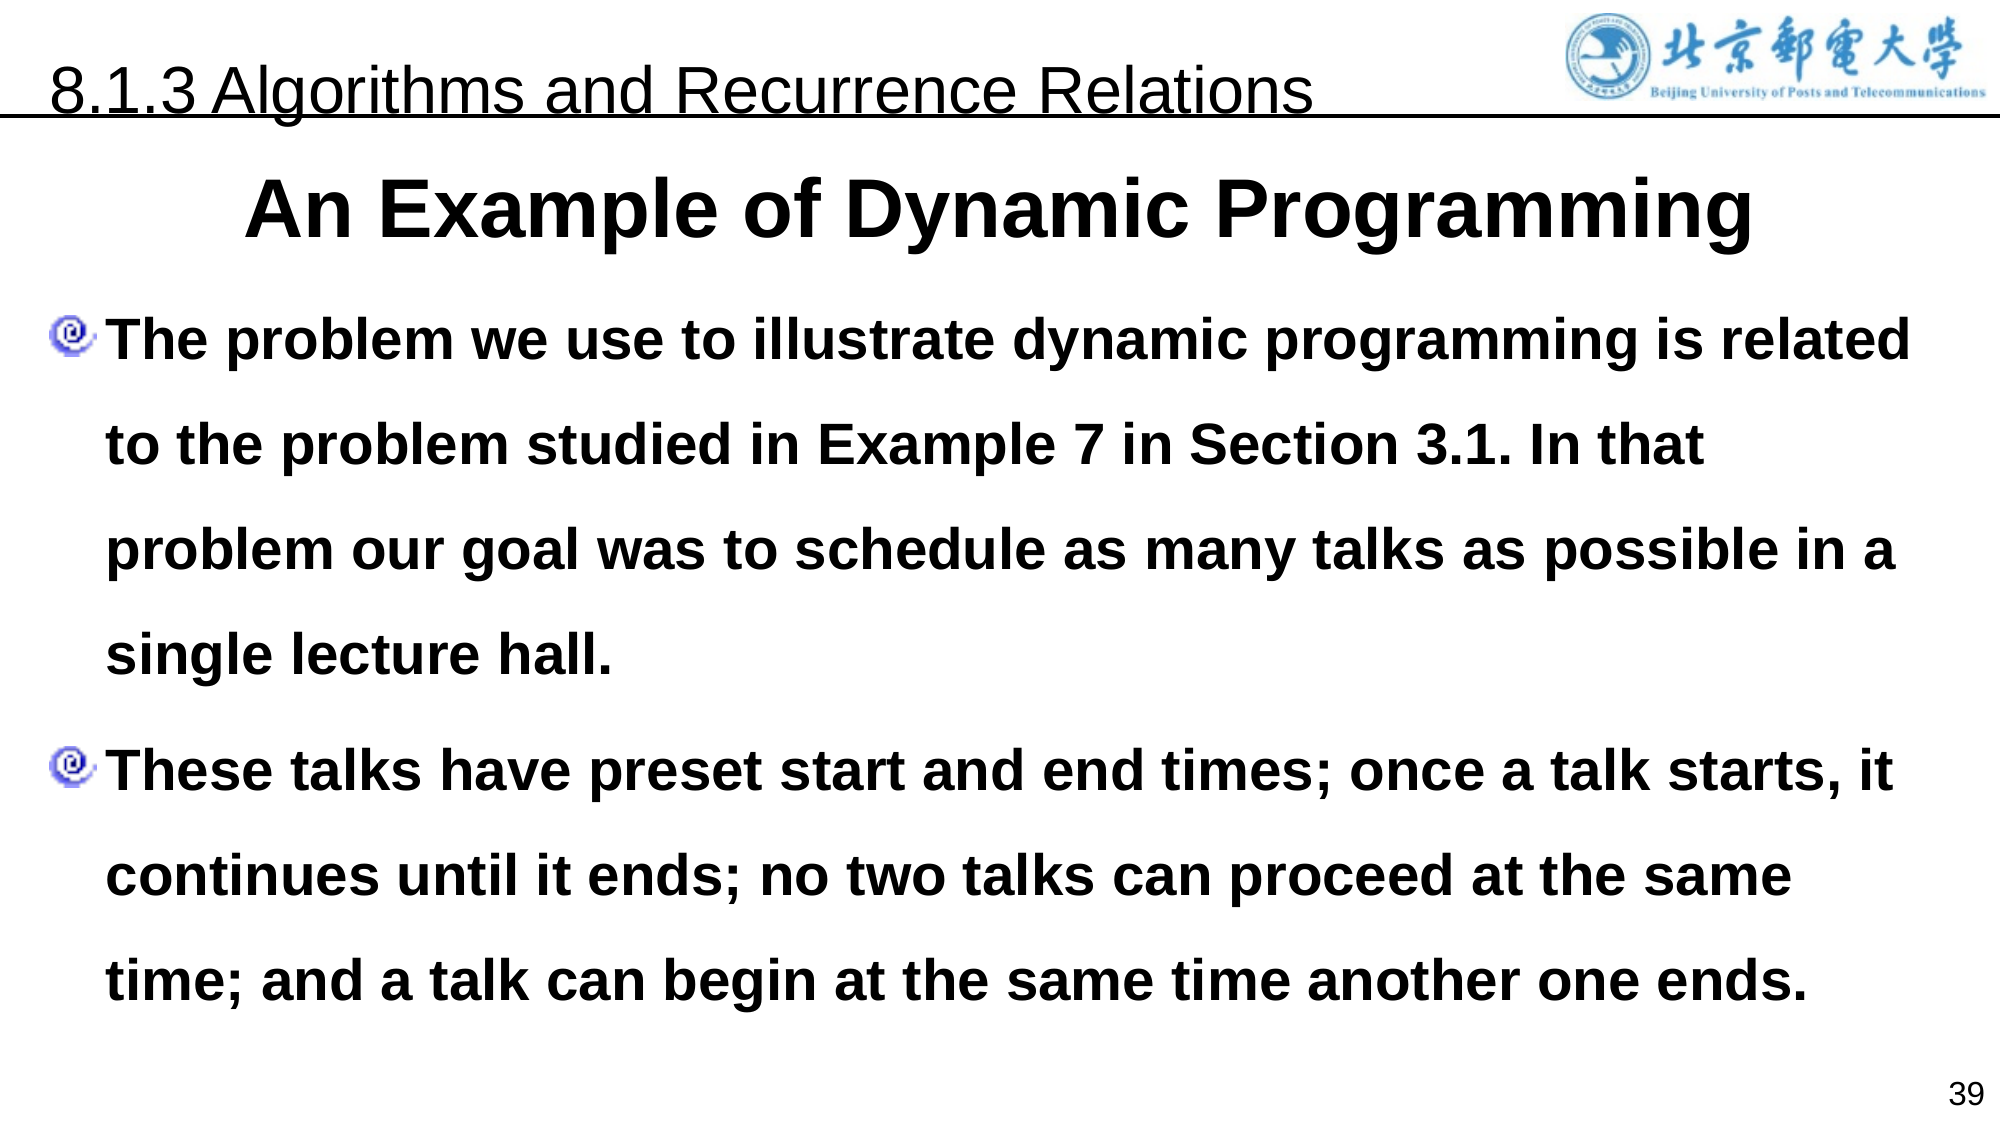

8.1.3 Algorithms and Recurrence Relations
An Example of Dynamic Programming
The problem we use to illustrate dynamic programming is related to the problem studied in Example 7 in Section 3.1. In that problem our goal was to schedule as many talks as possible in a single lecture hall.
These talks have preset start and end times; once a talk starts, it continues until it ends; no two talks can proceed at the same time; and a talk can begin at the same time another one ends.